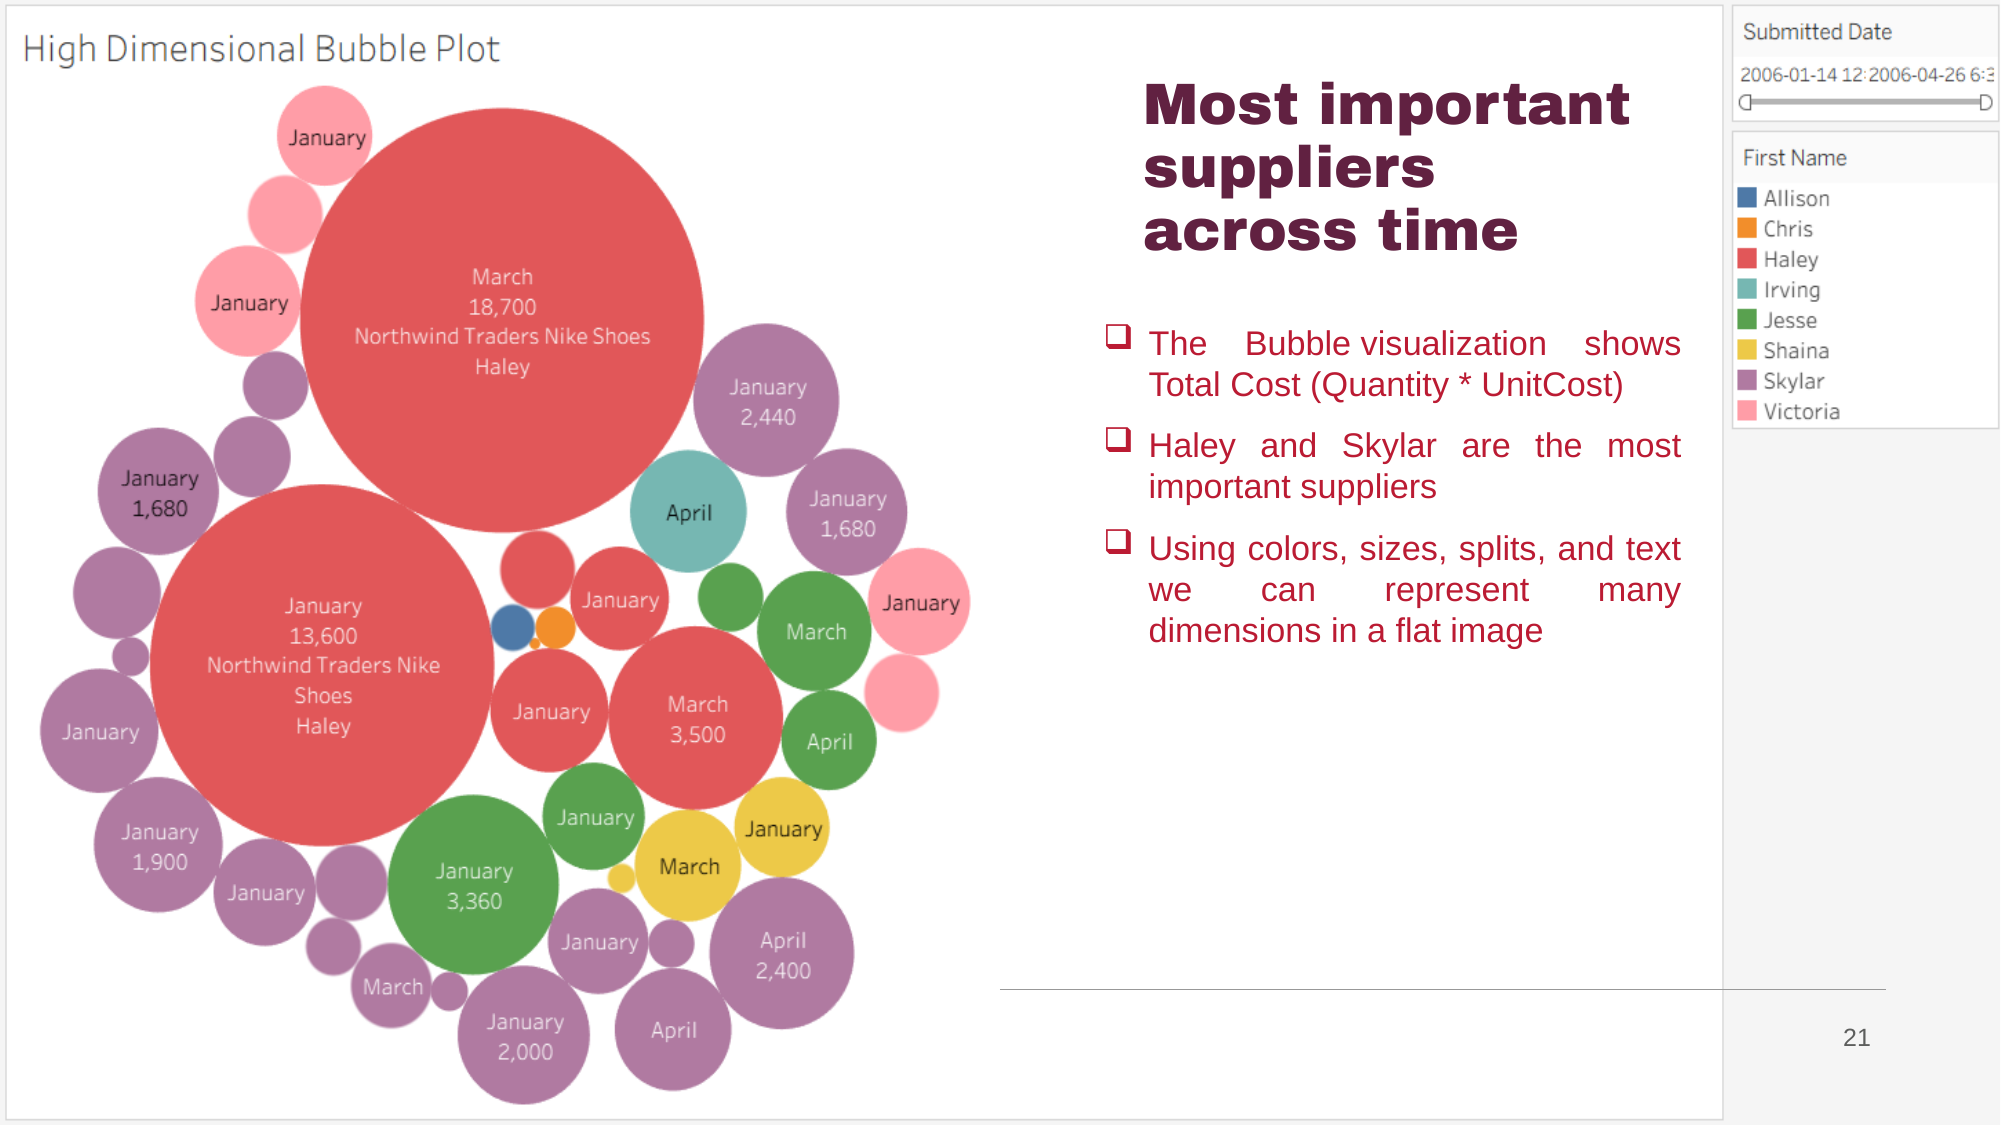

# Most important suppliers across time
The Bubble visualization shows Total Cost (Quantity * UnitCost)
Haley and Skylar are the most important suppliers
Using colors, sizes, splits, and text we can represent many dimensions in a flat image